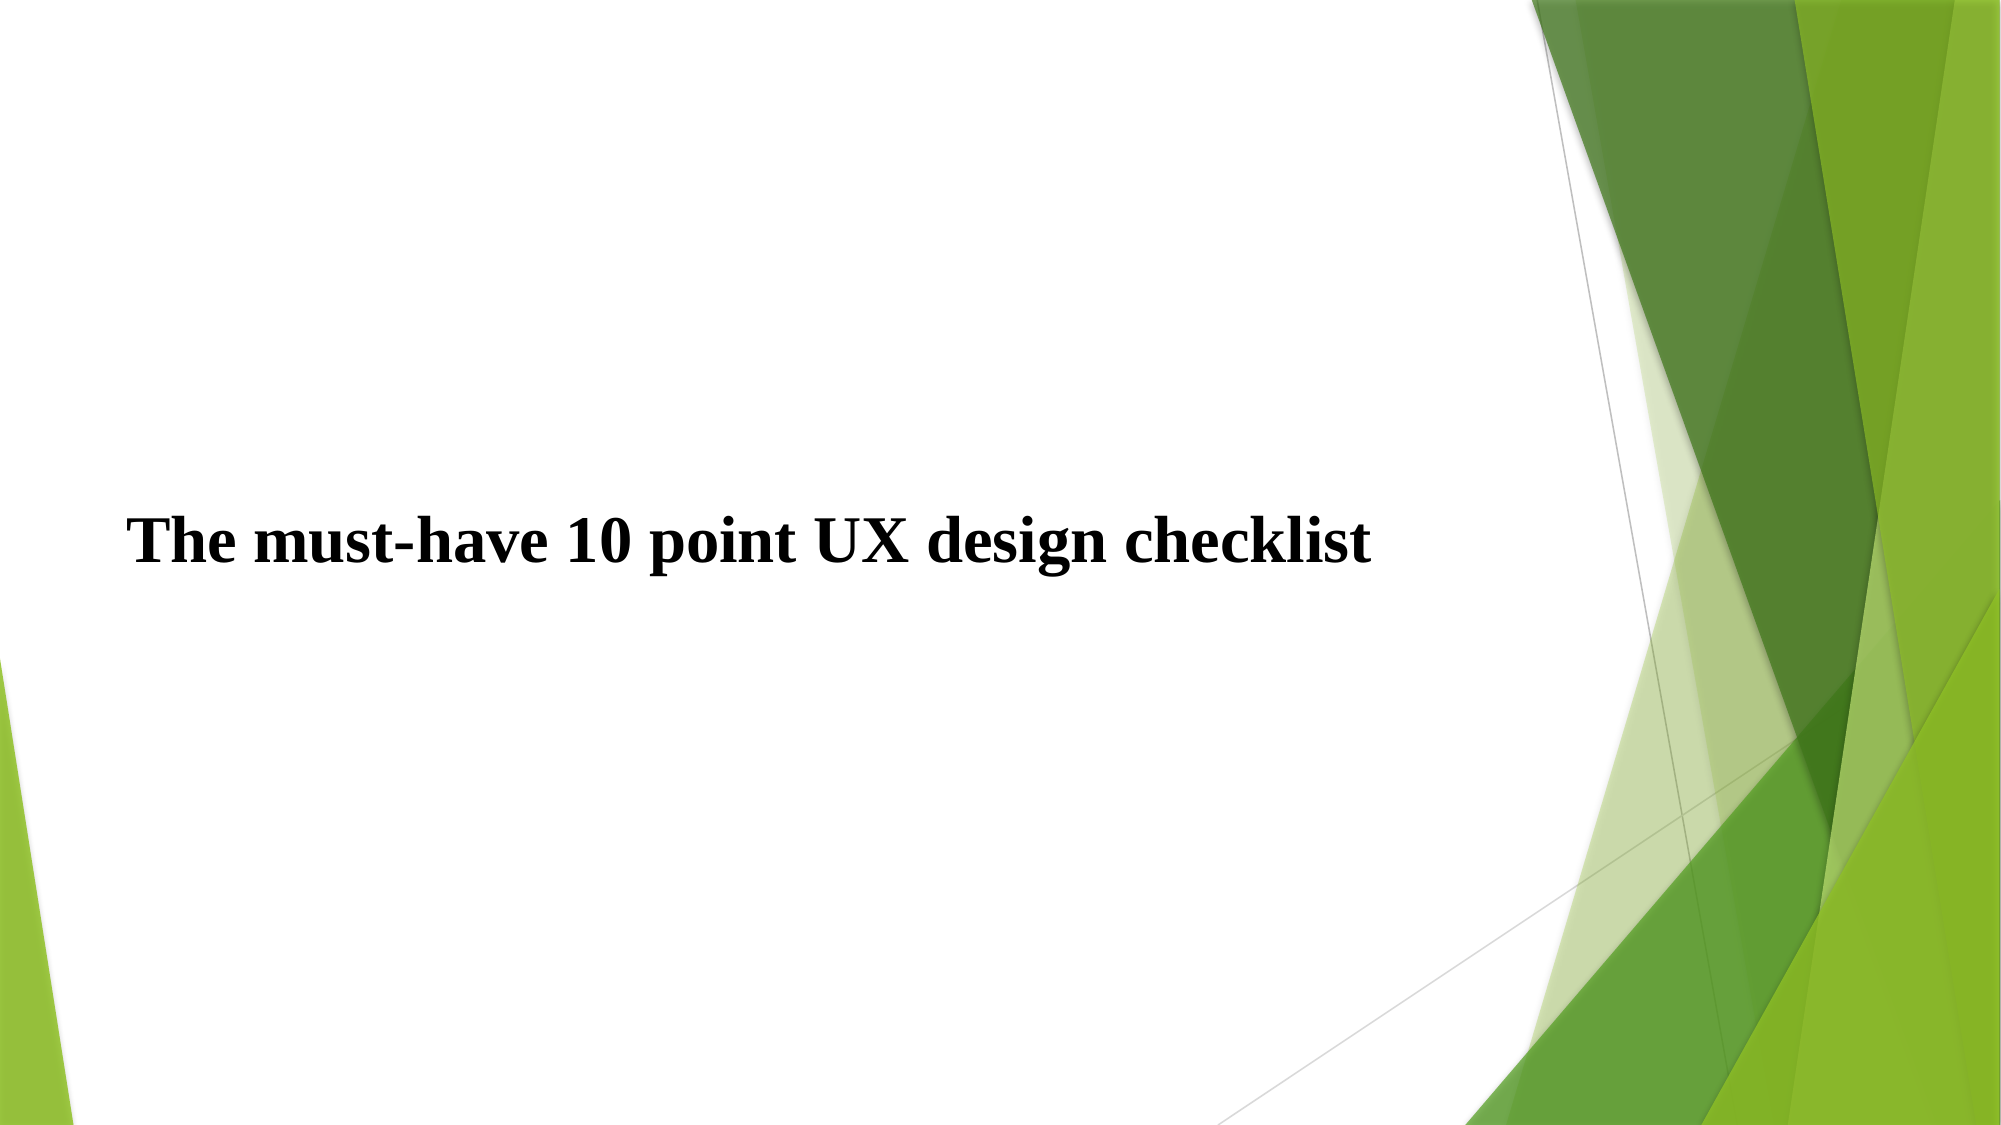

# The must-have 10 point UX design checklist